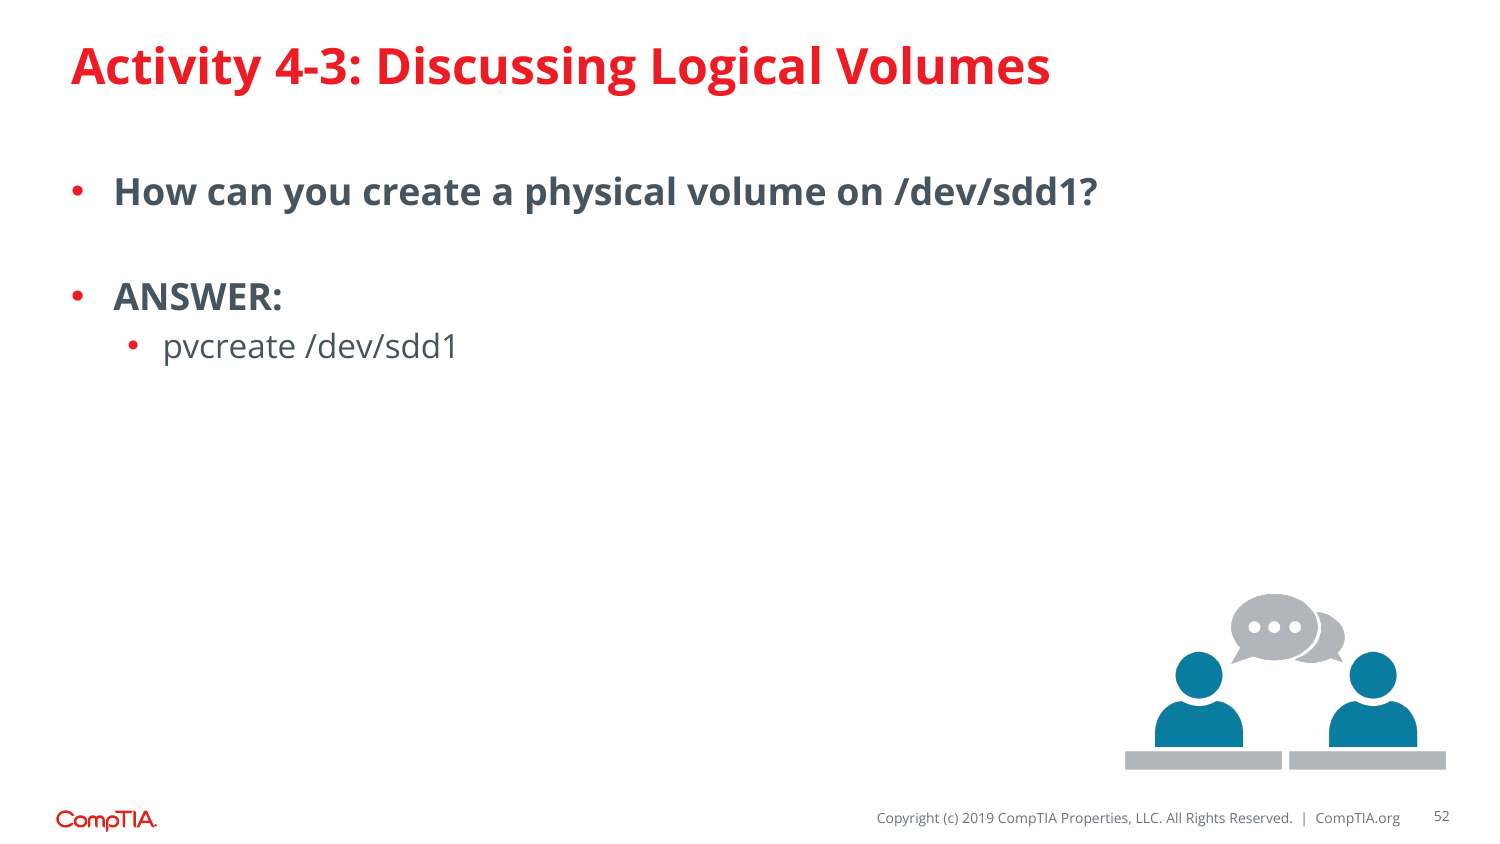

# Activity 4-3: Discussing Logical Volumes
How can you create a physical volume on /dev/sdd1?

ANSWER:
pvcreate /dev/sdd1

52